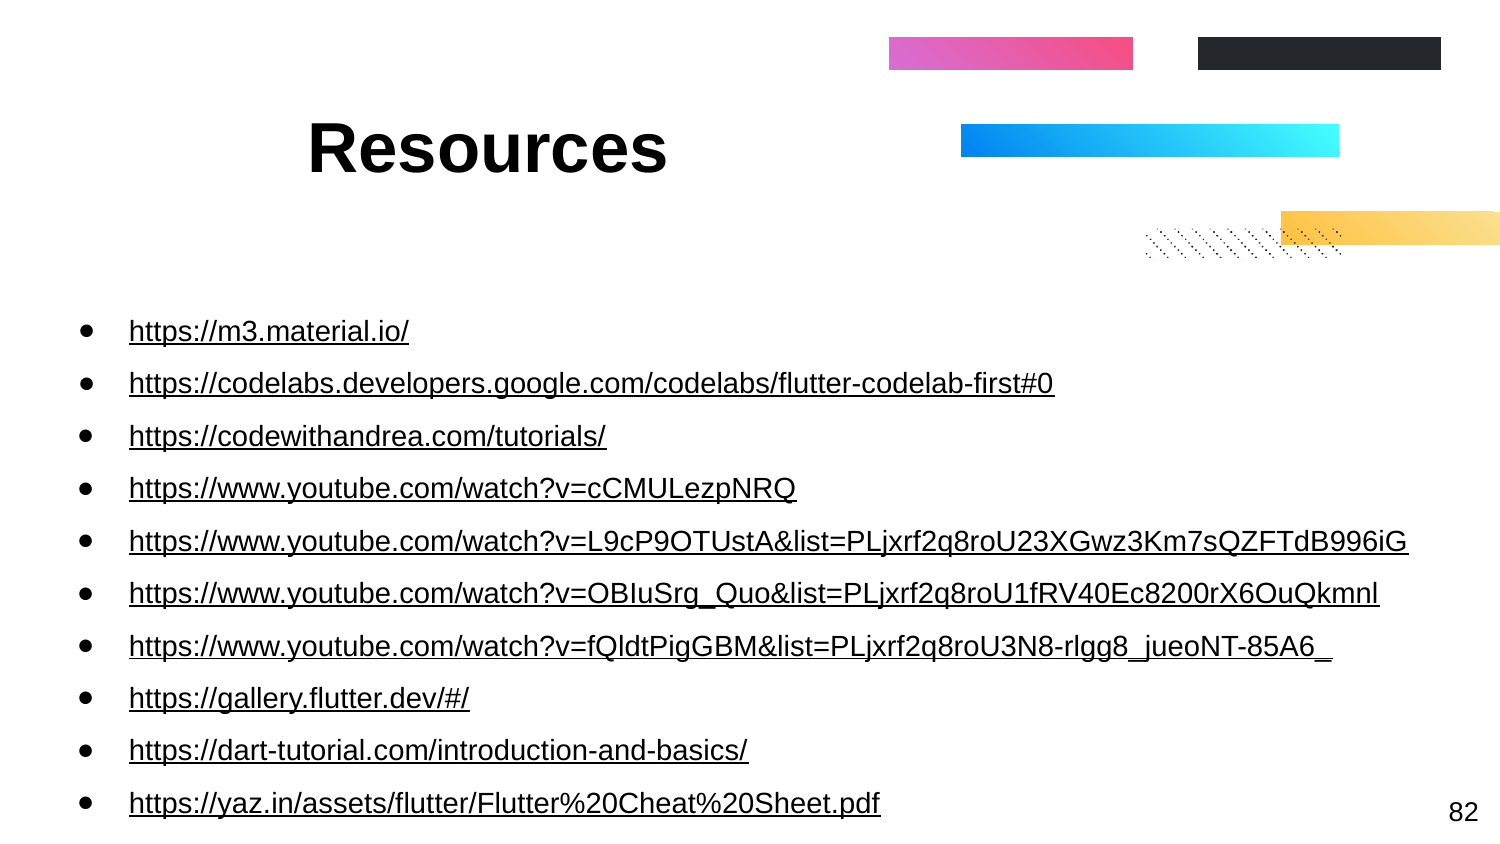

# Resources
https://m3.material.io/
https://codelabs.developers.google.com/codelabs/flutter-codelab-first#0
https://codewithandrea.com/tutorials/
https://www.youtube.com/watch?v=cCMULezpNRQ
https://www.youtube.com/watch?v=L9cP9OTUstA&list=PLjxrf2q8roU23XGwz3Km7sQZFTdB996iG
https://www.youtube.com/watch?v=OBIuSrg_Quo&list=PLjxrf2q8roU1fRV40Ec8200rX6OuQkmnl
https://www.youtube.com/watch?v=fQldtPigGBM&list=PLjxrf2q8roU3N8-rlgg8_jueoNT-85A6_
https://gallery.flutter.dev/#/
https://dart-tutorial.com/introduction-and-basics/
https://yaz.in/assets/flutter/Flutter%20Cheat%20Sheet.pdf

82